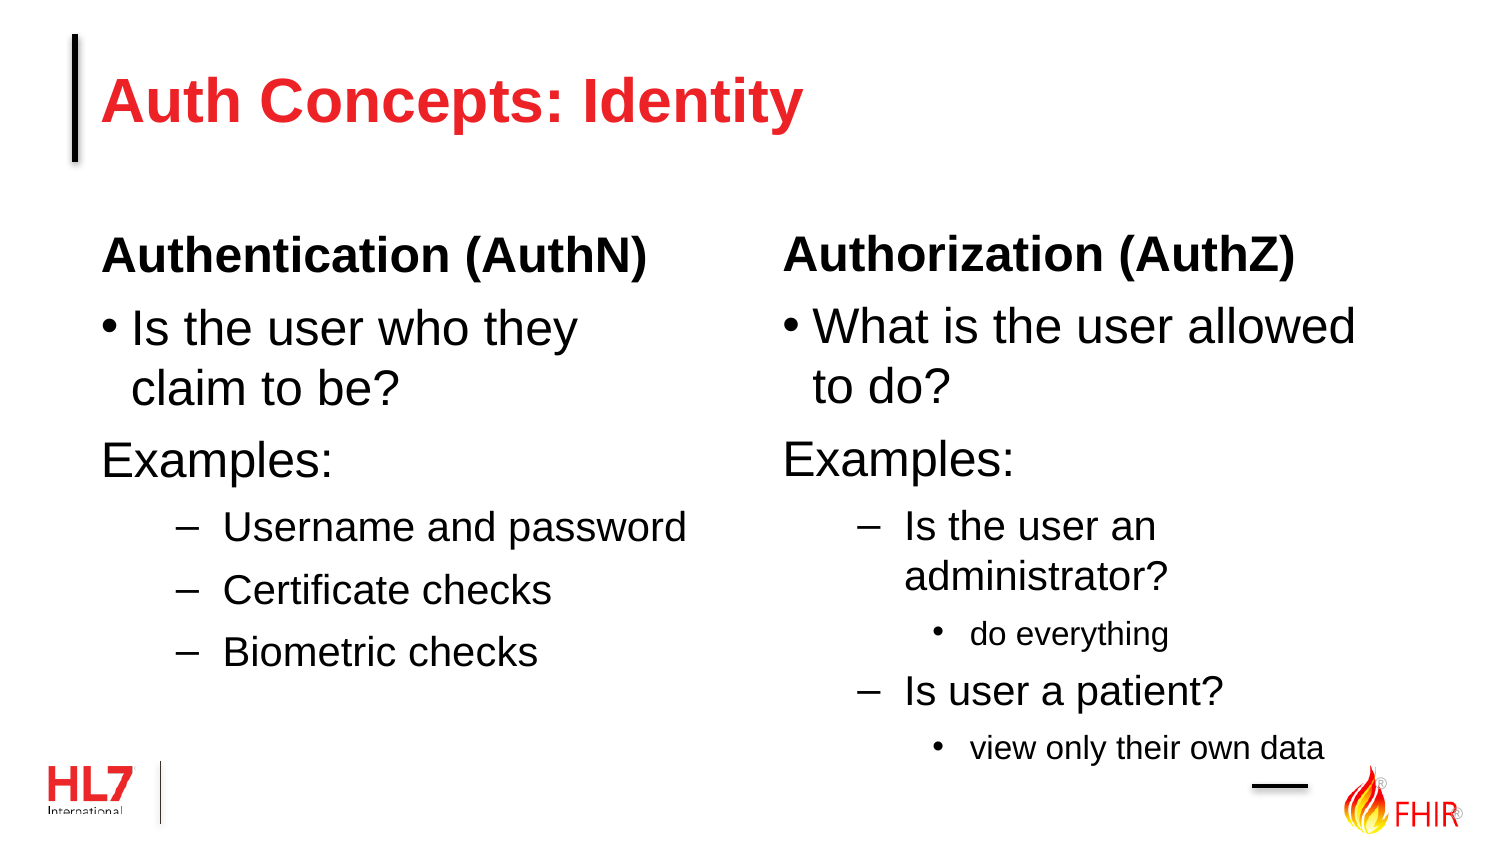

# Auth Concepts: Identity
Authorization (AuthZ)
What is the user allowed to do?
Examples:
Is the user an administrator?
do everything
Is user a patient?
view only their own data
Authentication (AuthN)
Is the user who they claim to be?
Examples:
Username and password
Certificate checks
Biometric checks